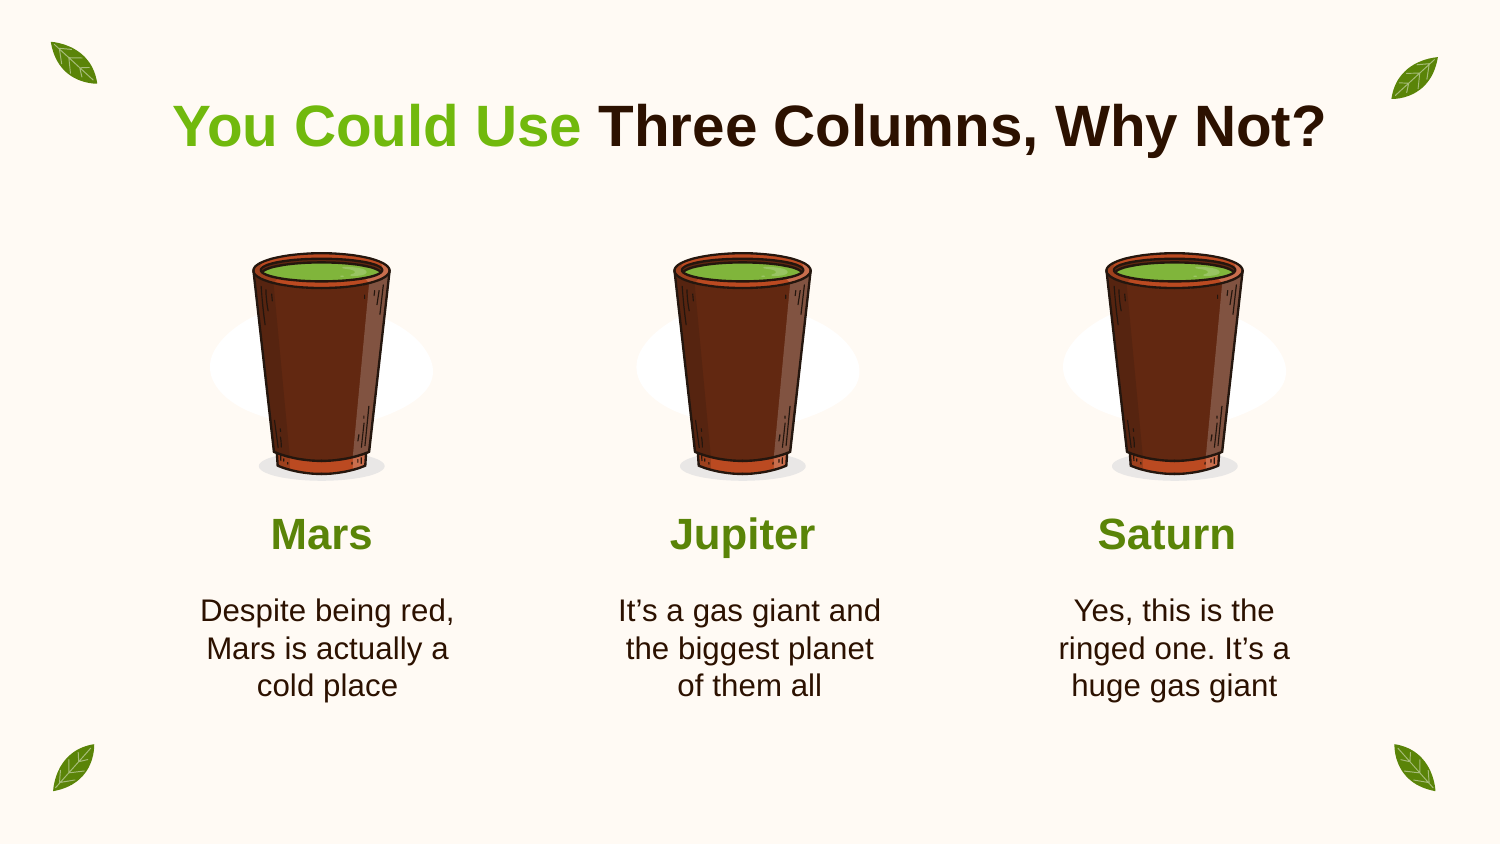

# You Could Use Three Columns, Why Not?

Saturn
Mars
Jupiter
Despite being red, Mars is actually a cold place
It’s a gas giant and the biggest planet of them all

Yes, this is the ringed one. It’s a huge gas giant